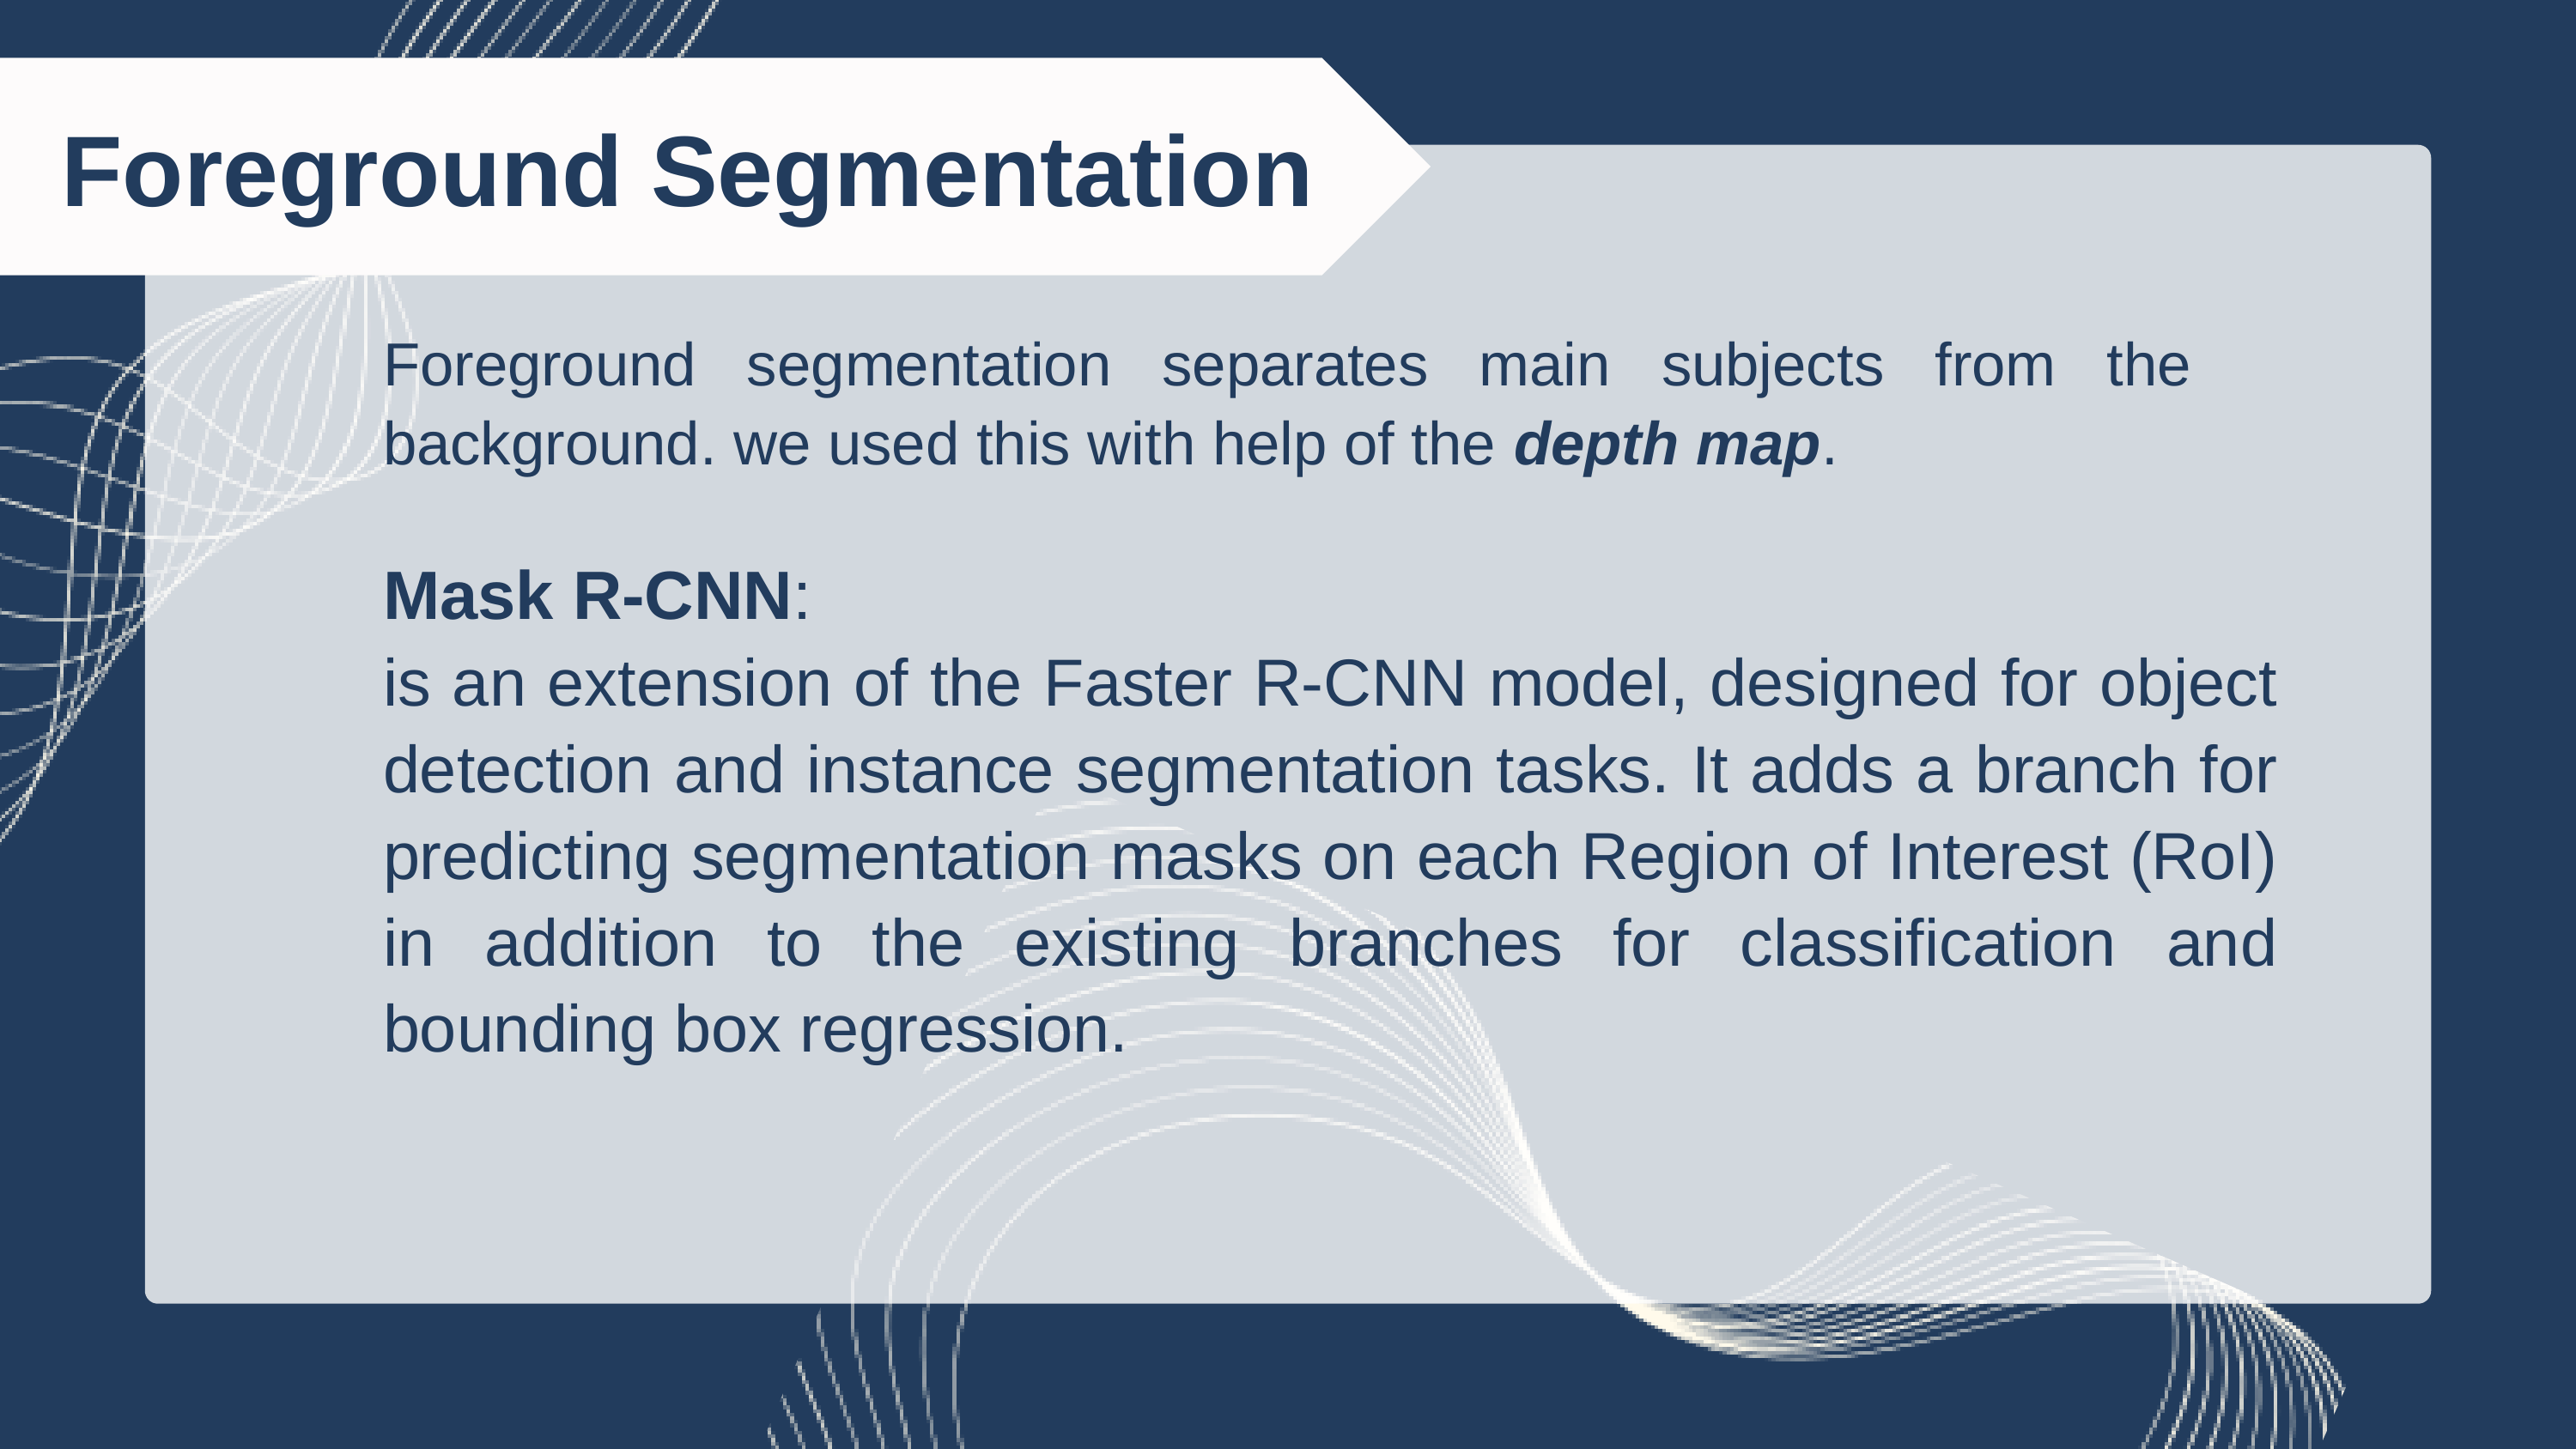

Foreground Segmentation

Foreground segmentation separates main subjects from the background. we used this with help of the depth map.

Mask R-CNN:
is an extension of the Faster R-CNN model, designed for object detection and instance segmentation tasks. It adds a branch for predicting segmentation masks on each Region of Interest (RoI) in addition to the existing branches for classification and bounding box regression.